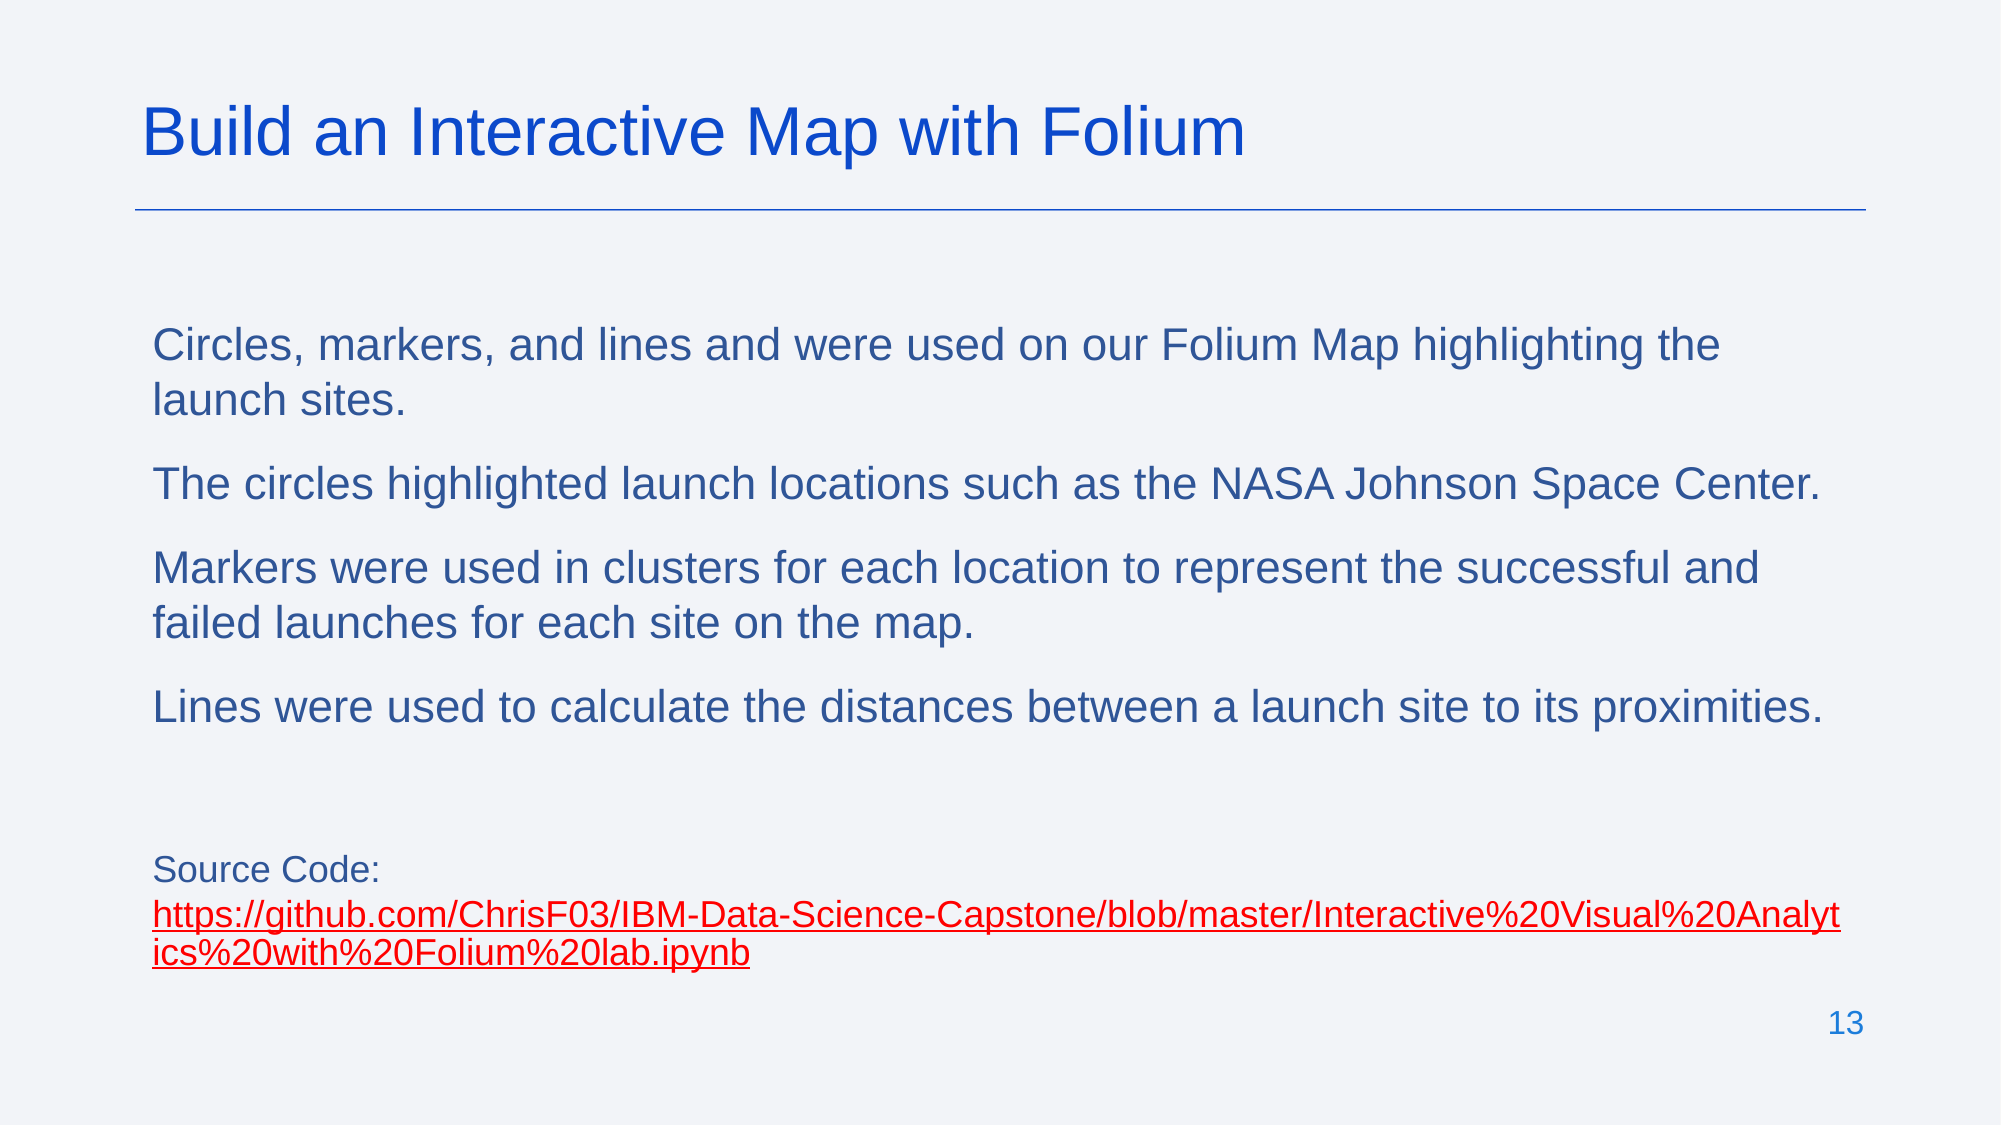

Build an Interactive Map with Folium
Circles, markers, and lines and were used on our Folium Map highlighting the launch sites.
The circles highlighted launch locations such as the NASA Johnson Space Center.
Markers were used in clusters for each location to represent the successful and failed launches for each site on the map.
Lines were used to calculate the distances between a launch site to its proximities.

Source Code: https://github.com/ChrisF03/IBM-Data-Science-Capstone/blob/master/Interactive%20Visual%20Analytics%20with%20Folium%20lab.ipynb

13